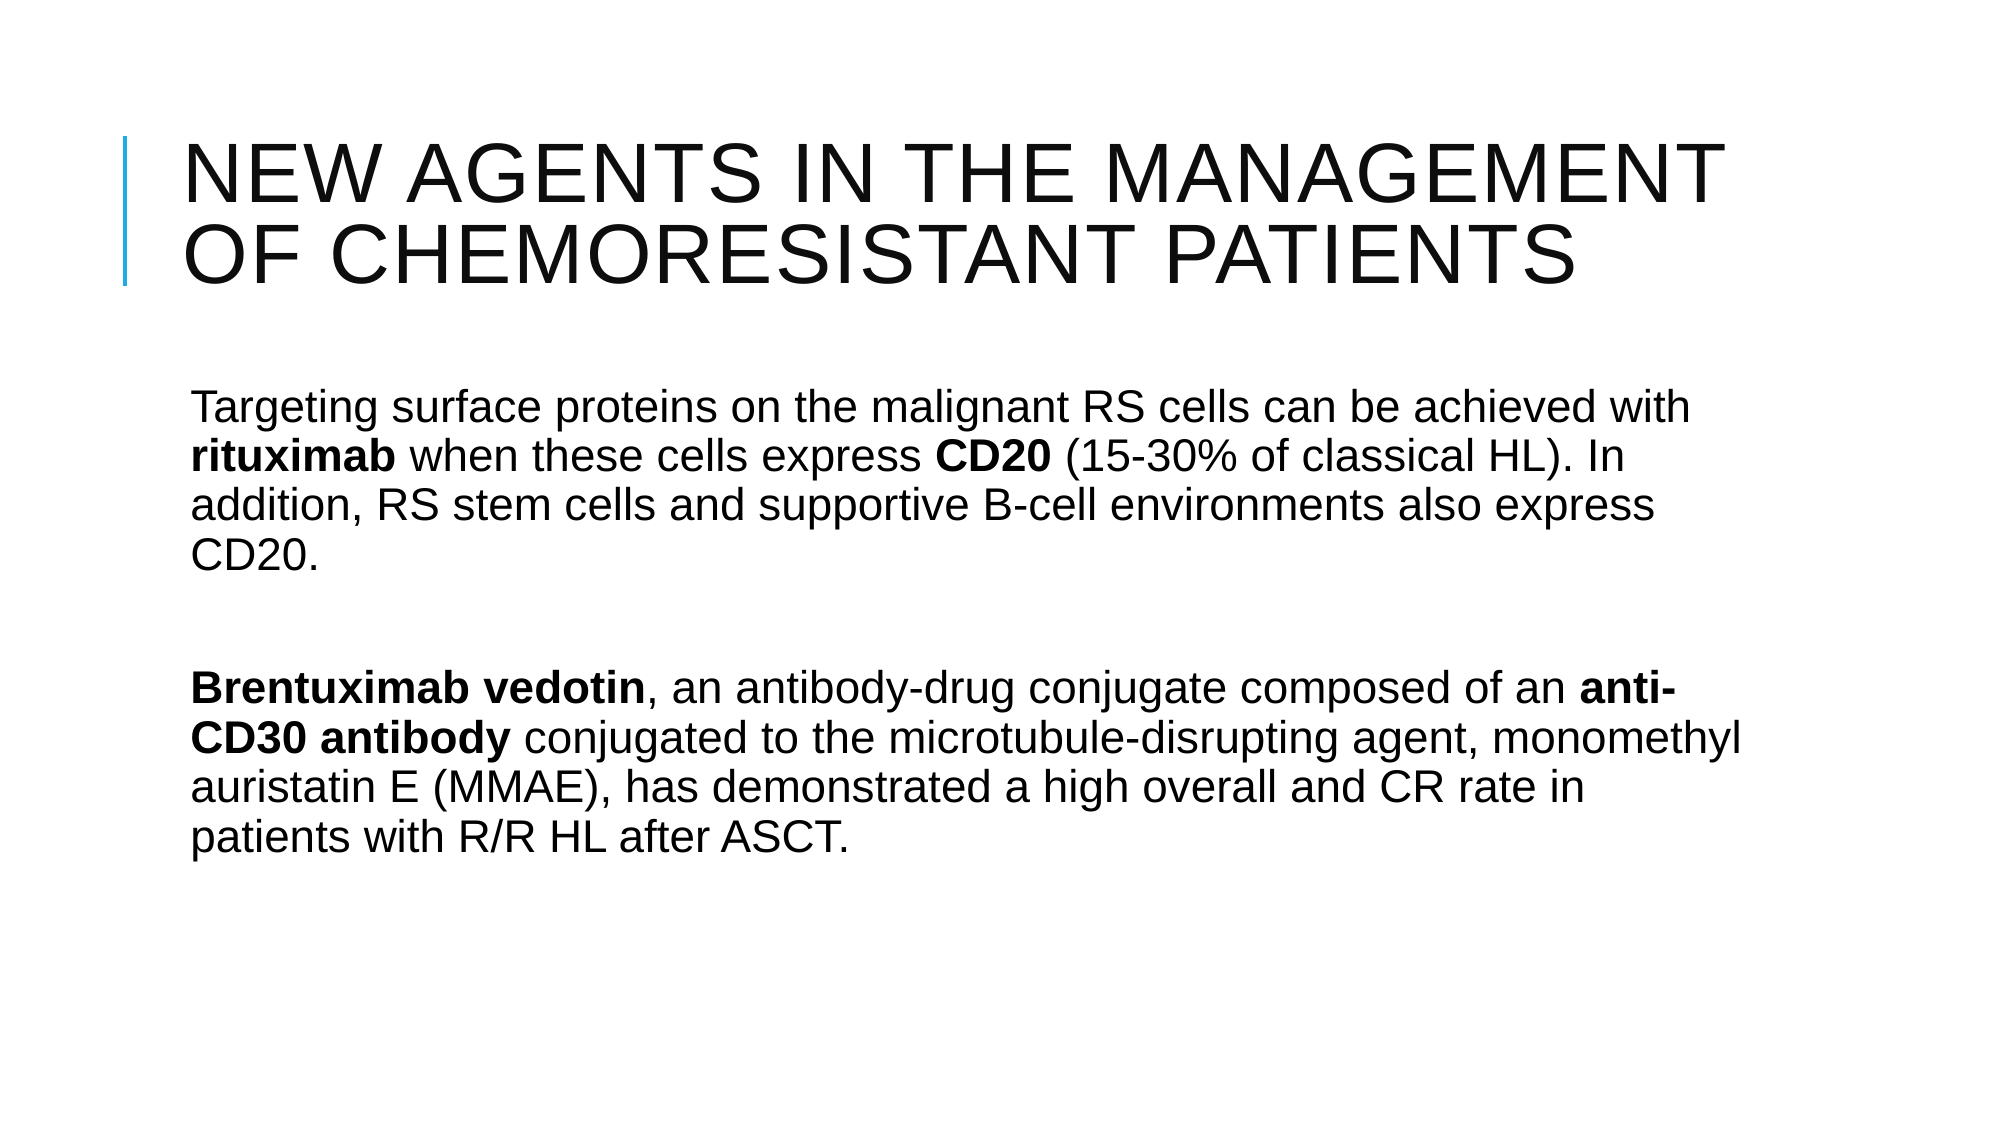

# New agents in the management of chemoresistant patients
Targeting surface proteins on the malignant RS cells can be achieved with rituximab when these cells express CD20 (15-30% of classical HL). In addition, RS stem cells and supportive B-cell environments also express CD20.
Brentuximab vedotin, an antibody-drug conjugate composed of an anti-CD30 antibody conjugated to the microtubule-disrupting agent, monomethyl auristatin E (MMAE), has demonstrated a high overall and CR rate in patients with R/R HL after ASCT.